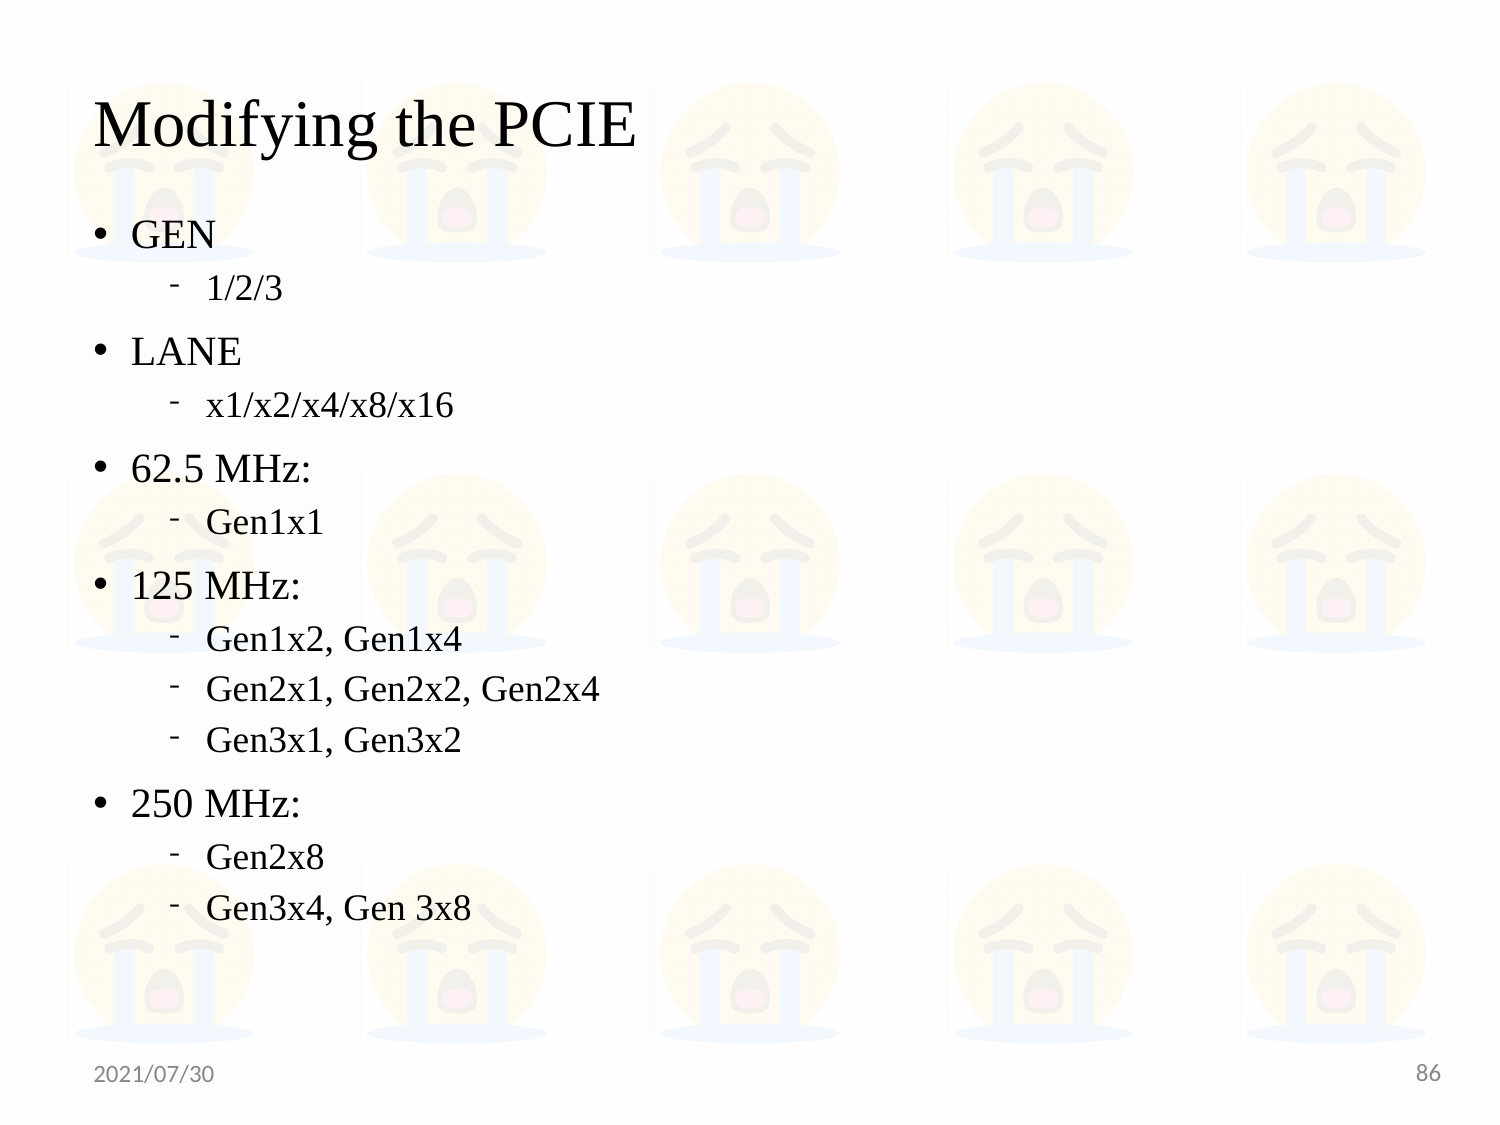

# Modifying the PCIE
GEN
1/2/3
LANE
x1/x2/x4/x8/x16
62.5 MHz:
Gen1x1
125 MHz:
Gen1x2, Gen1x4
Gen2x1, Gen2x2, Gen2x4
Gen3x1, Gen3x2
250 MHz:
Gen2x8
Gen3x4, Gen 3x8
86
2021/07/30